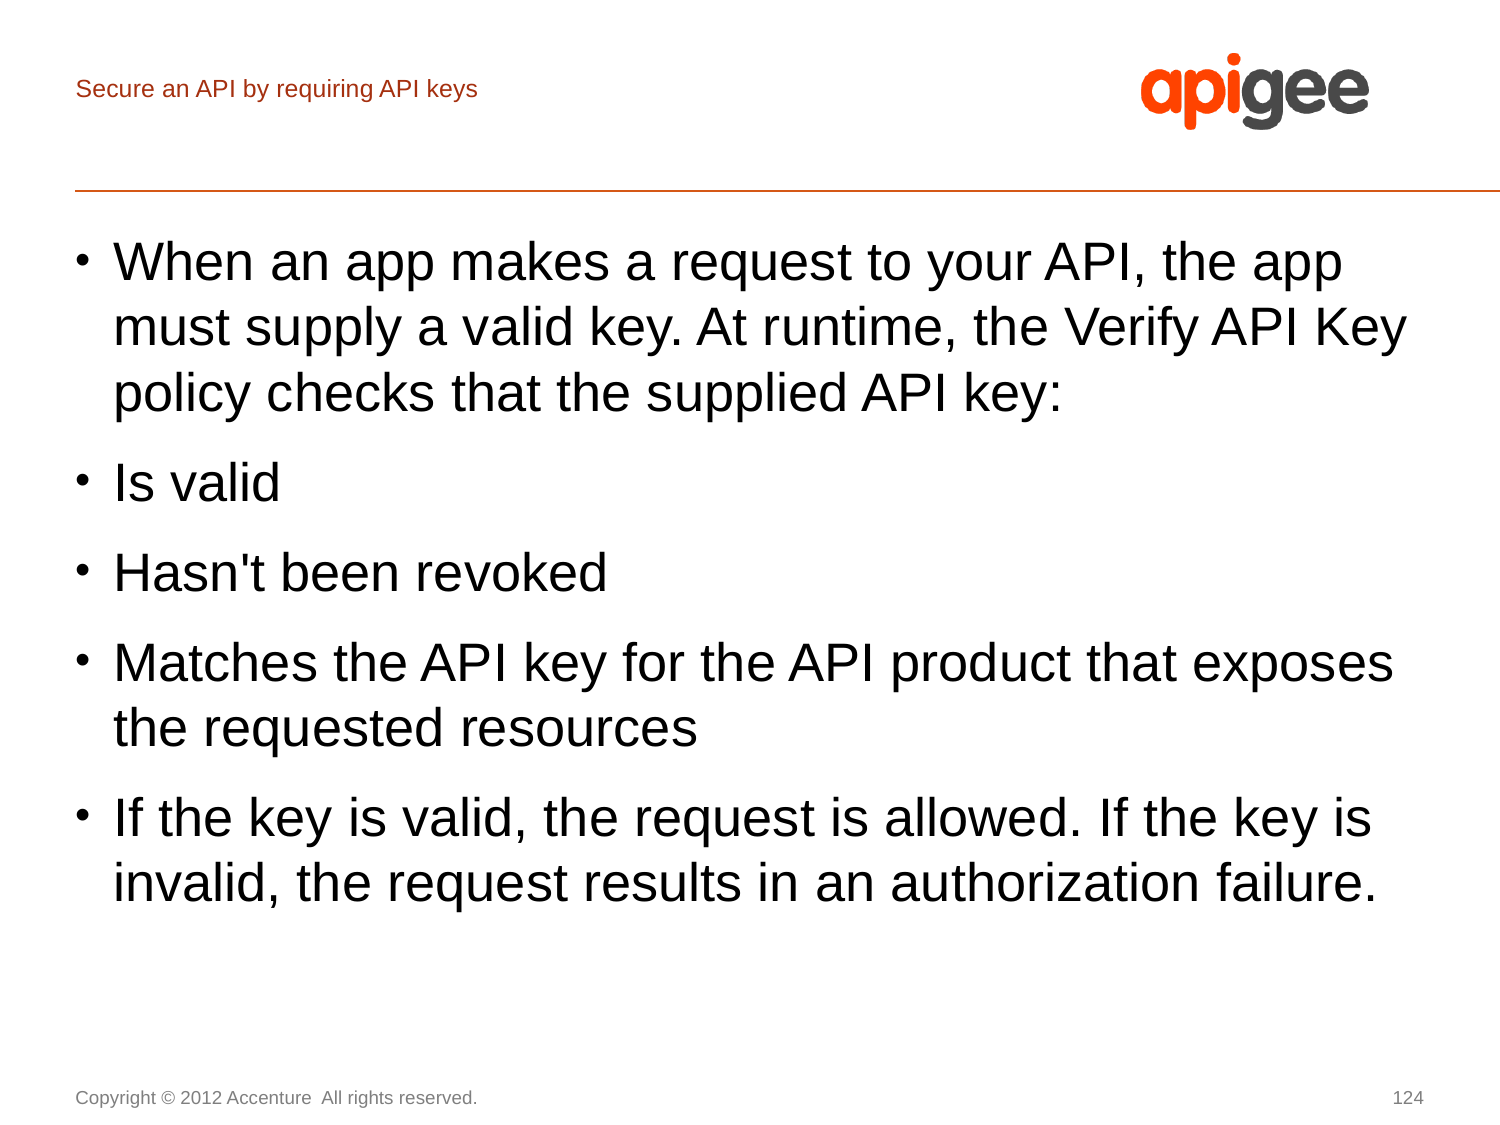

# Secure an API by requiring API keys
When an app makes a request to your API, the app must supply a valid key. At runtime, the Verify API Key policy checks that the supplied API key:
Is valid
Hasn't been revoked
Matches the API key for the API product that exposes the requested resources
If the key is valid, the request is allowed. If the key is invalid, the request results in an authorization failure.